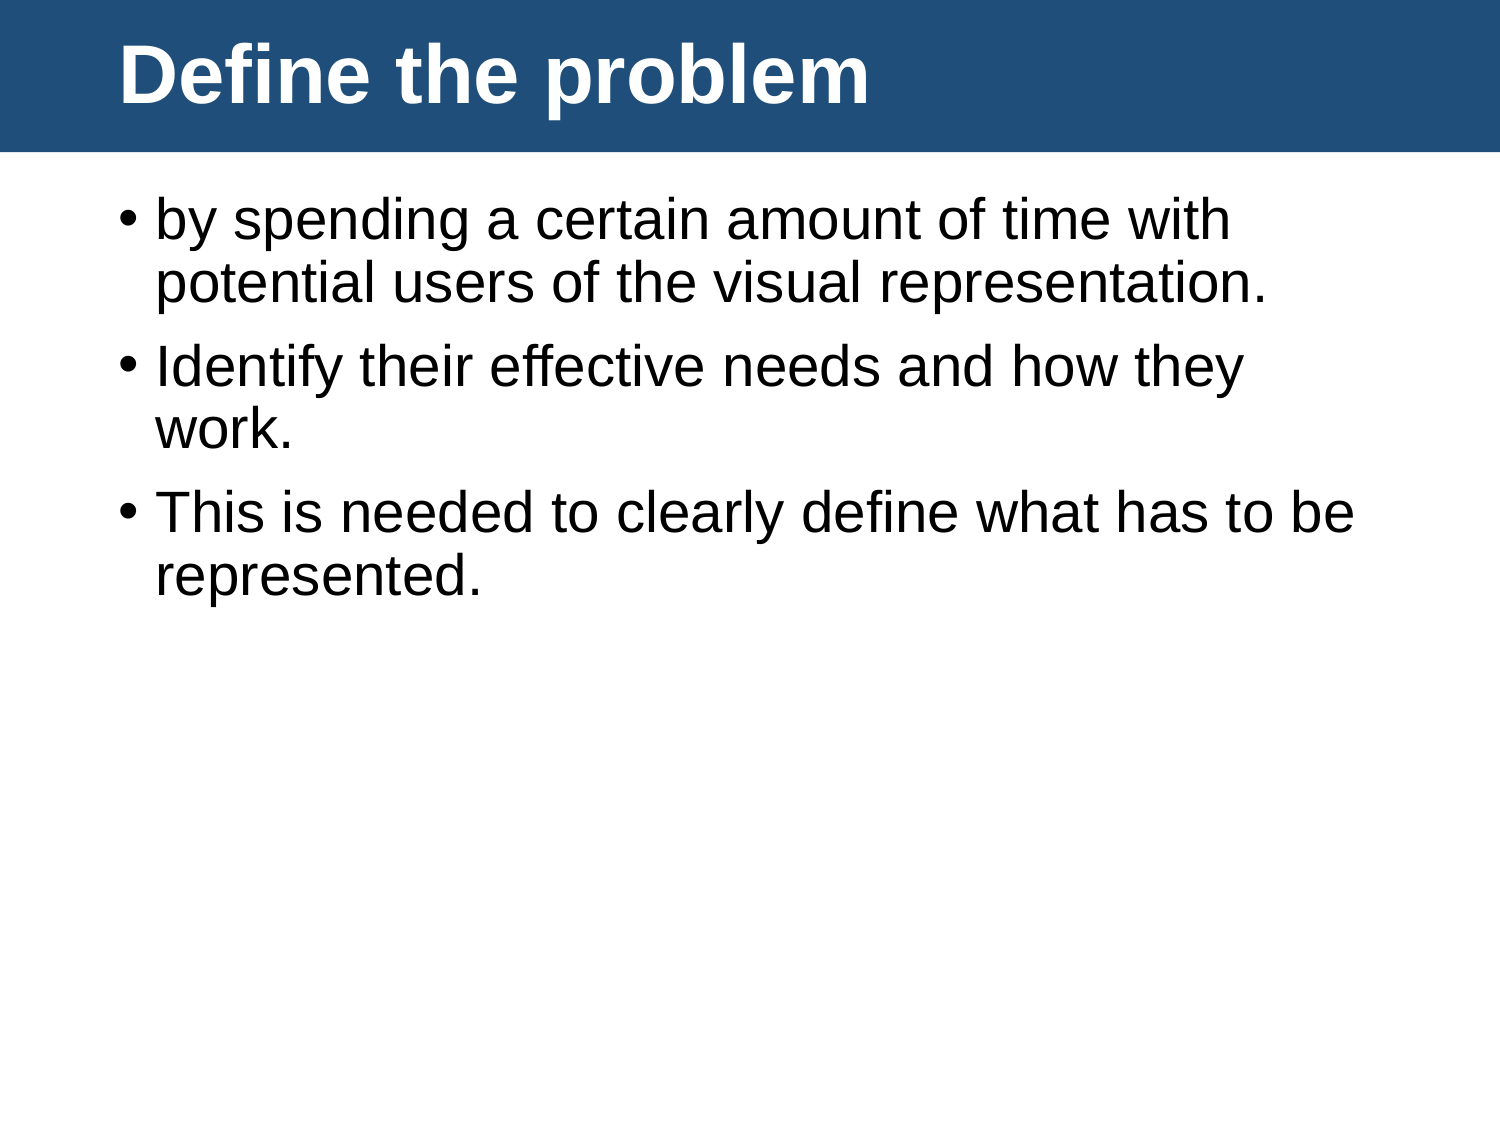

# Define the problem
by spending a certain amount of time with potential users of the visual representation.
Identify their effective needs and how they work.
This is needed to clearly define what has to be represented.